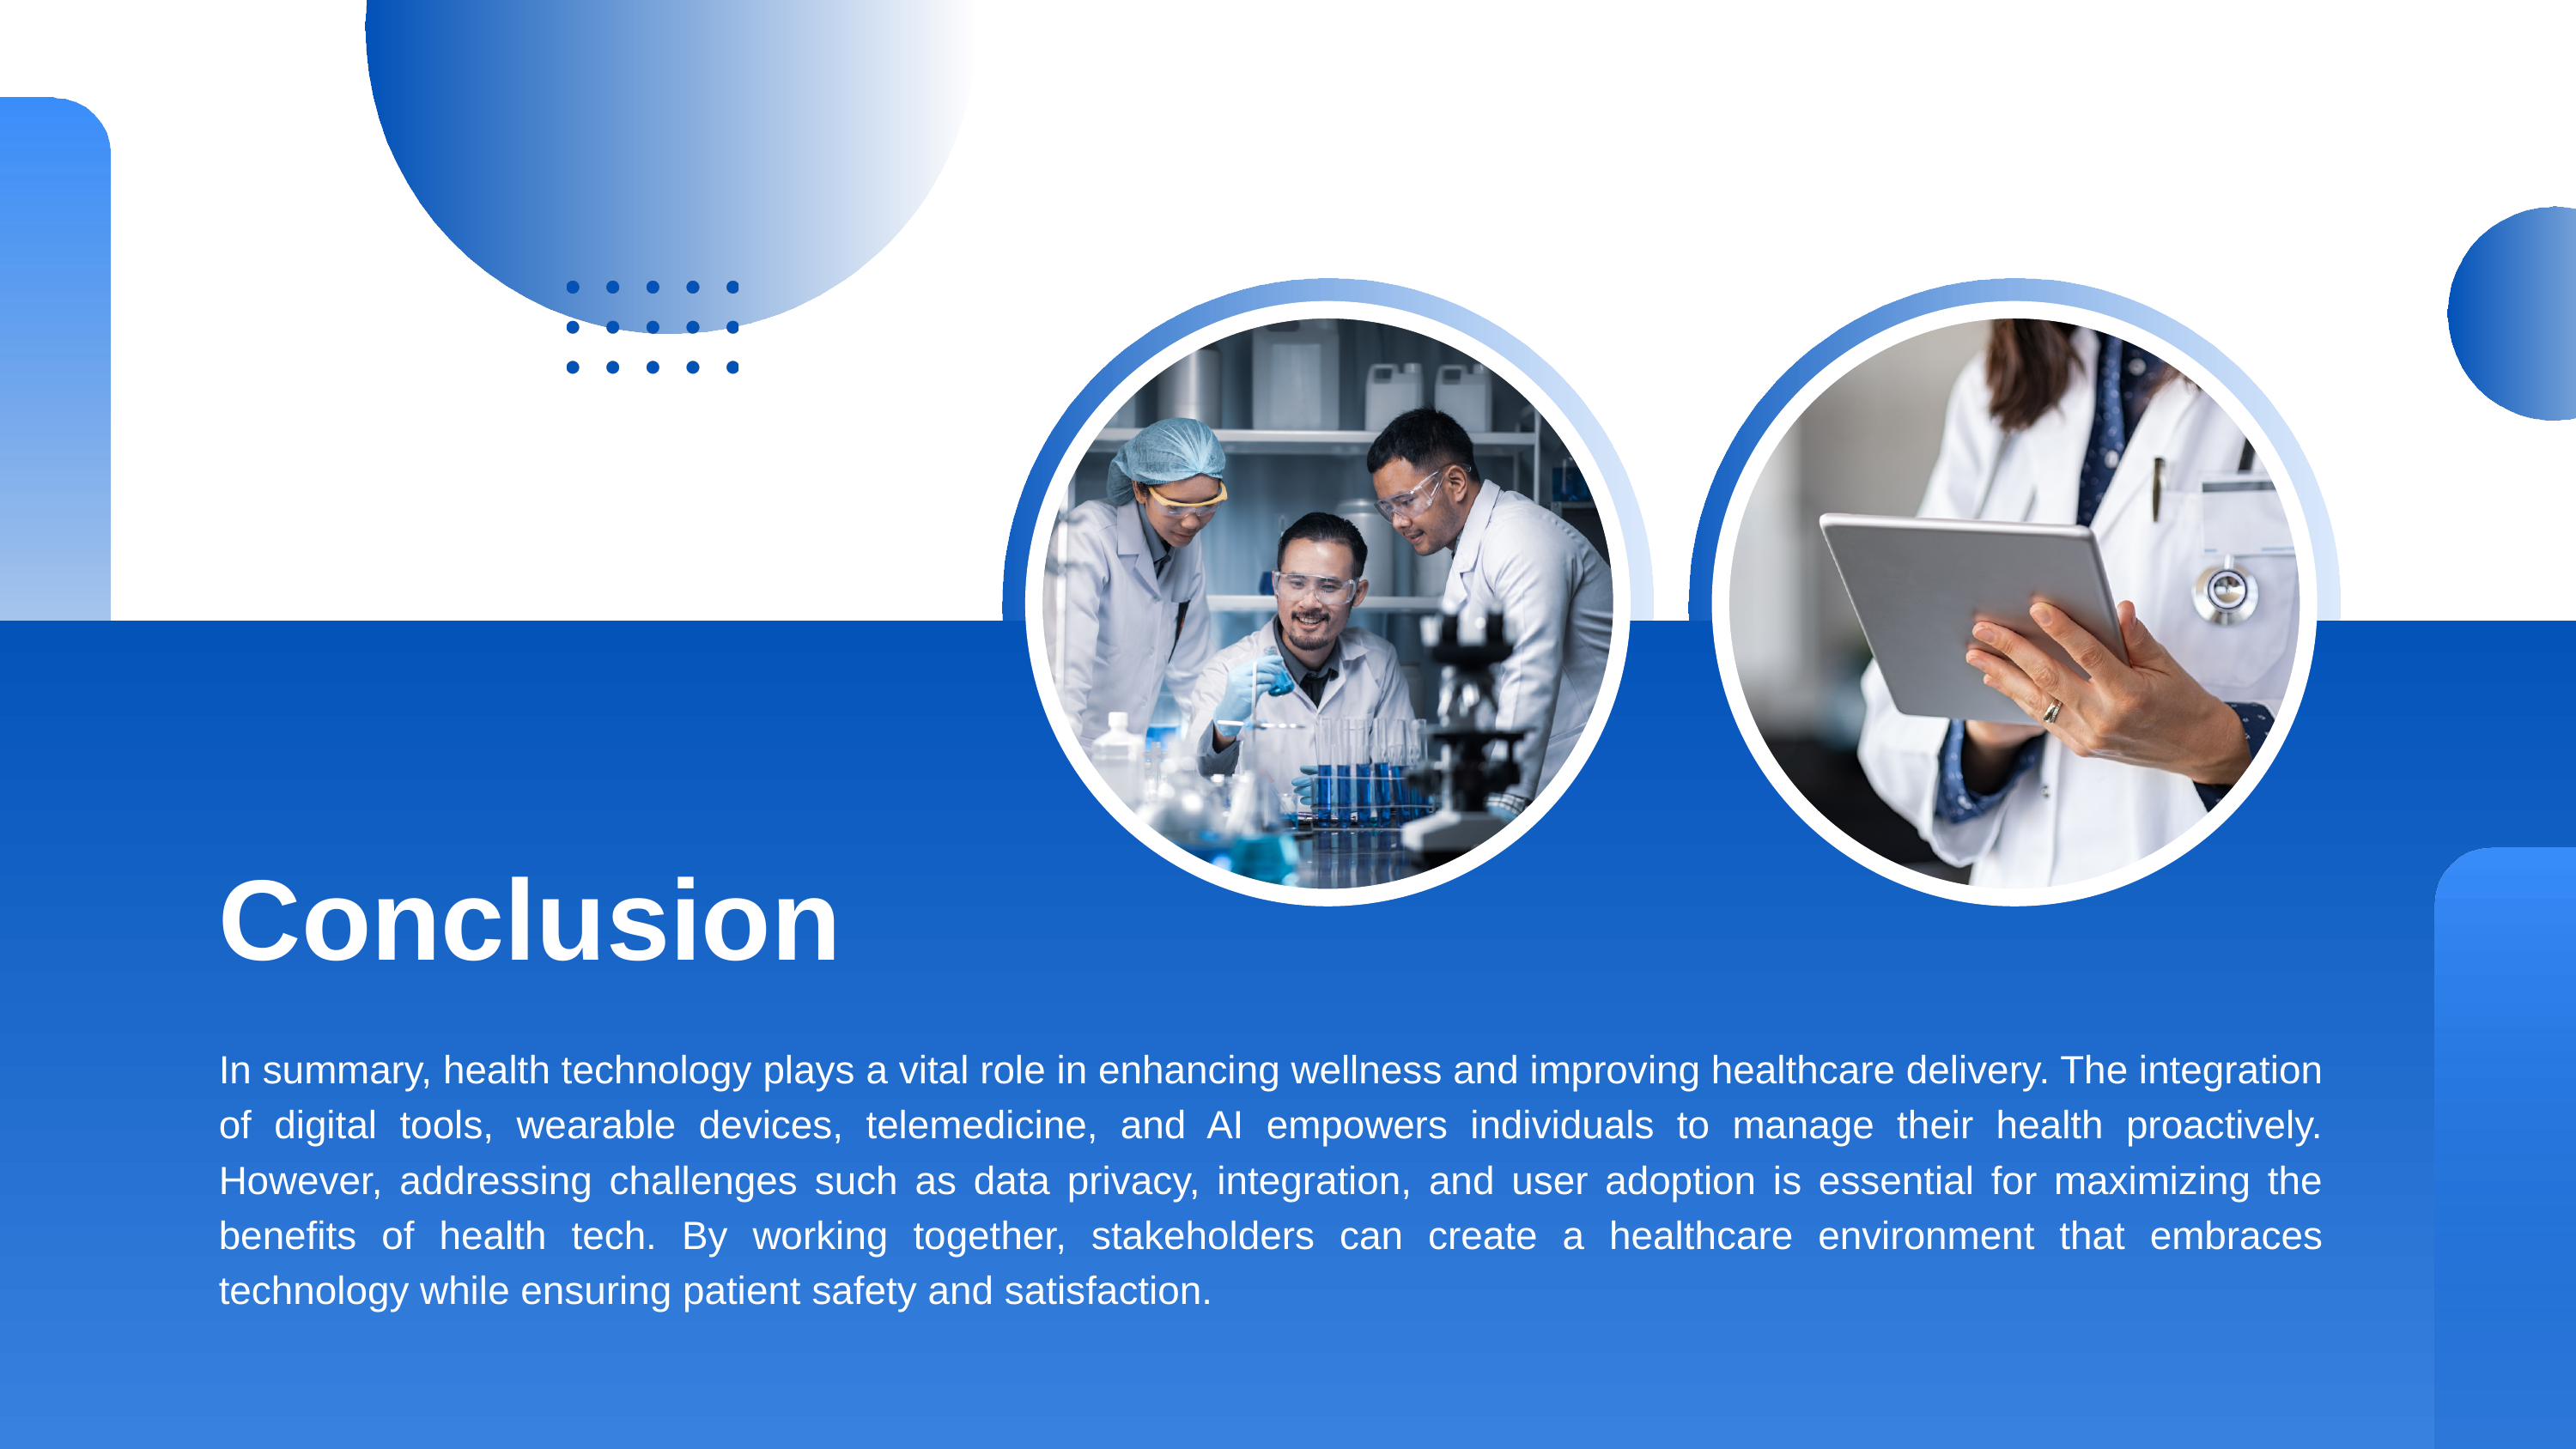

Conclusion
In summary, health technology plays a vital role in enhancing wellness and improving healthcare delivery. The integration of digital tools, wearable devices, telemedicine, and AI empowers individuals to manage their health proactively. However, addressing challenges such as data privacy, integration, and user adoption is essential for maximizing the benefits of health tech. By working together, stakeholders can create a healthcare environment that embraces technology while ensuring patient safety and satisfaction.